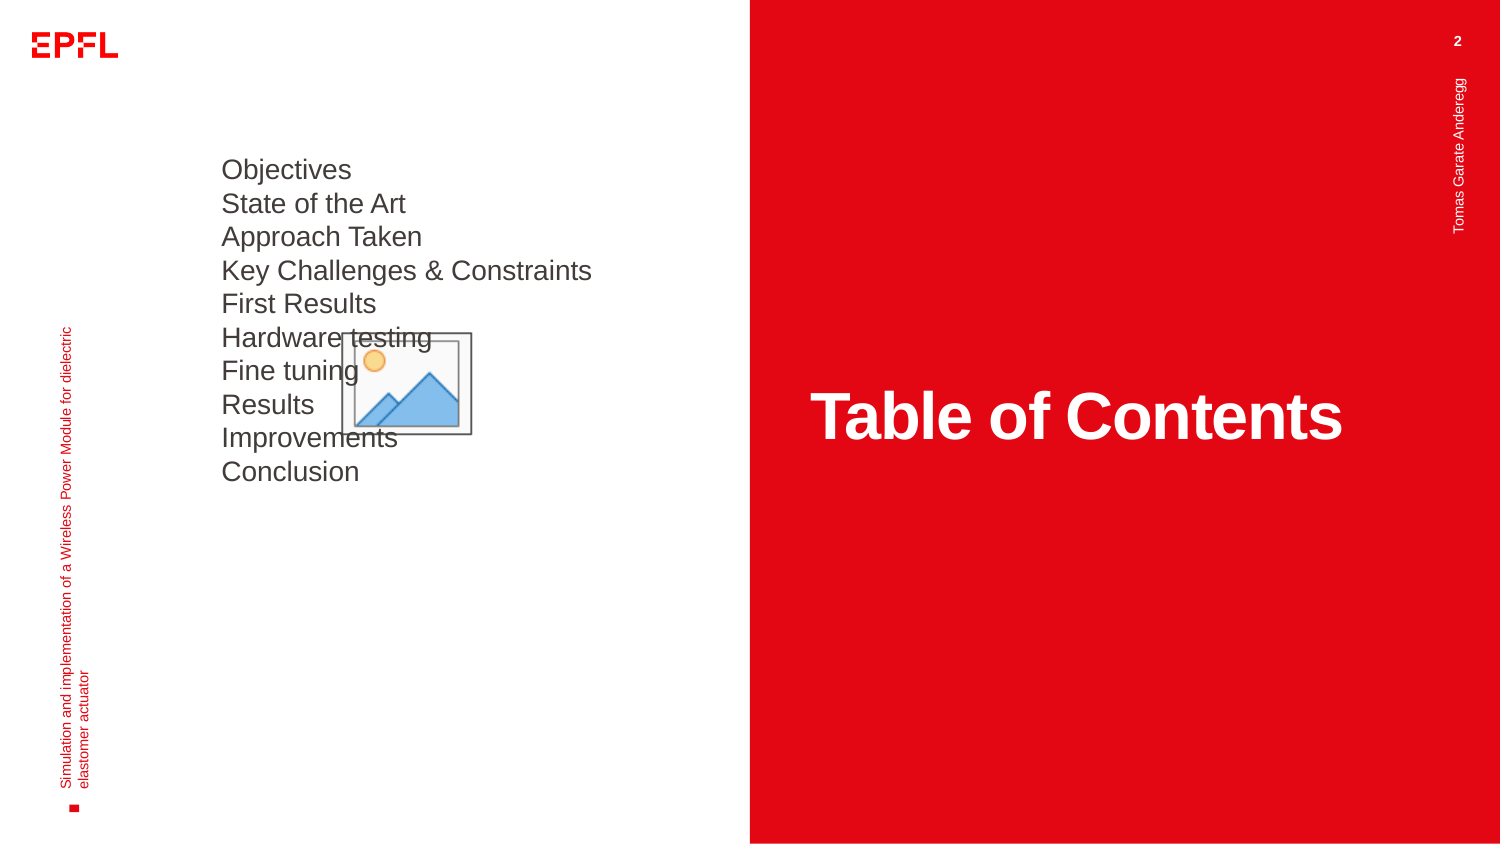

2
Objectives
State of the Art
Approach Taken
Key Challenges & Constraints
First Results
Hardware testing
Fine tuning
Results
Improvements
Conclusion
# Table of Contents
Tomas Garate Anderegg

Simulation and implementation of a Wireless Power Module for dielectric elastomer actuator